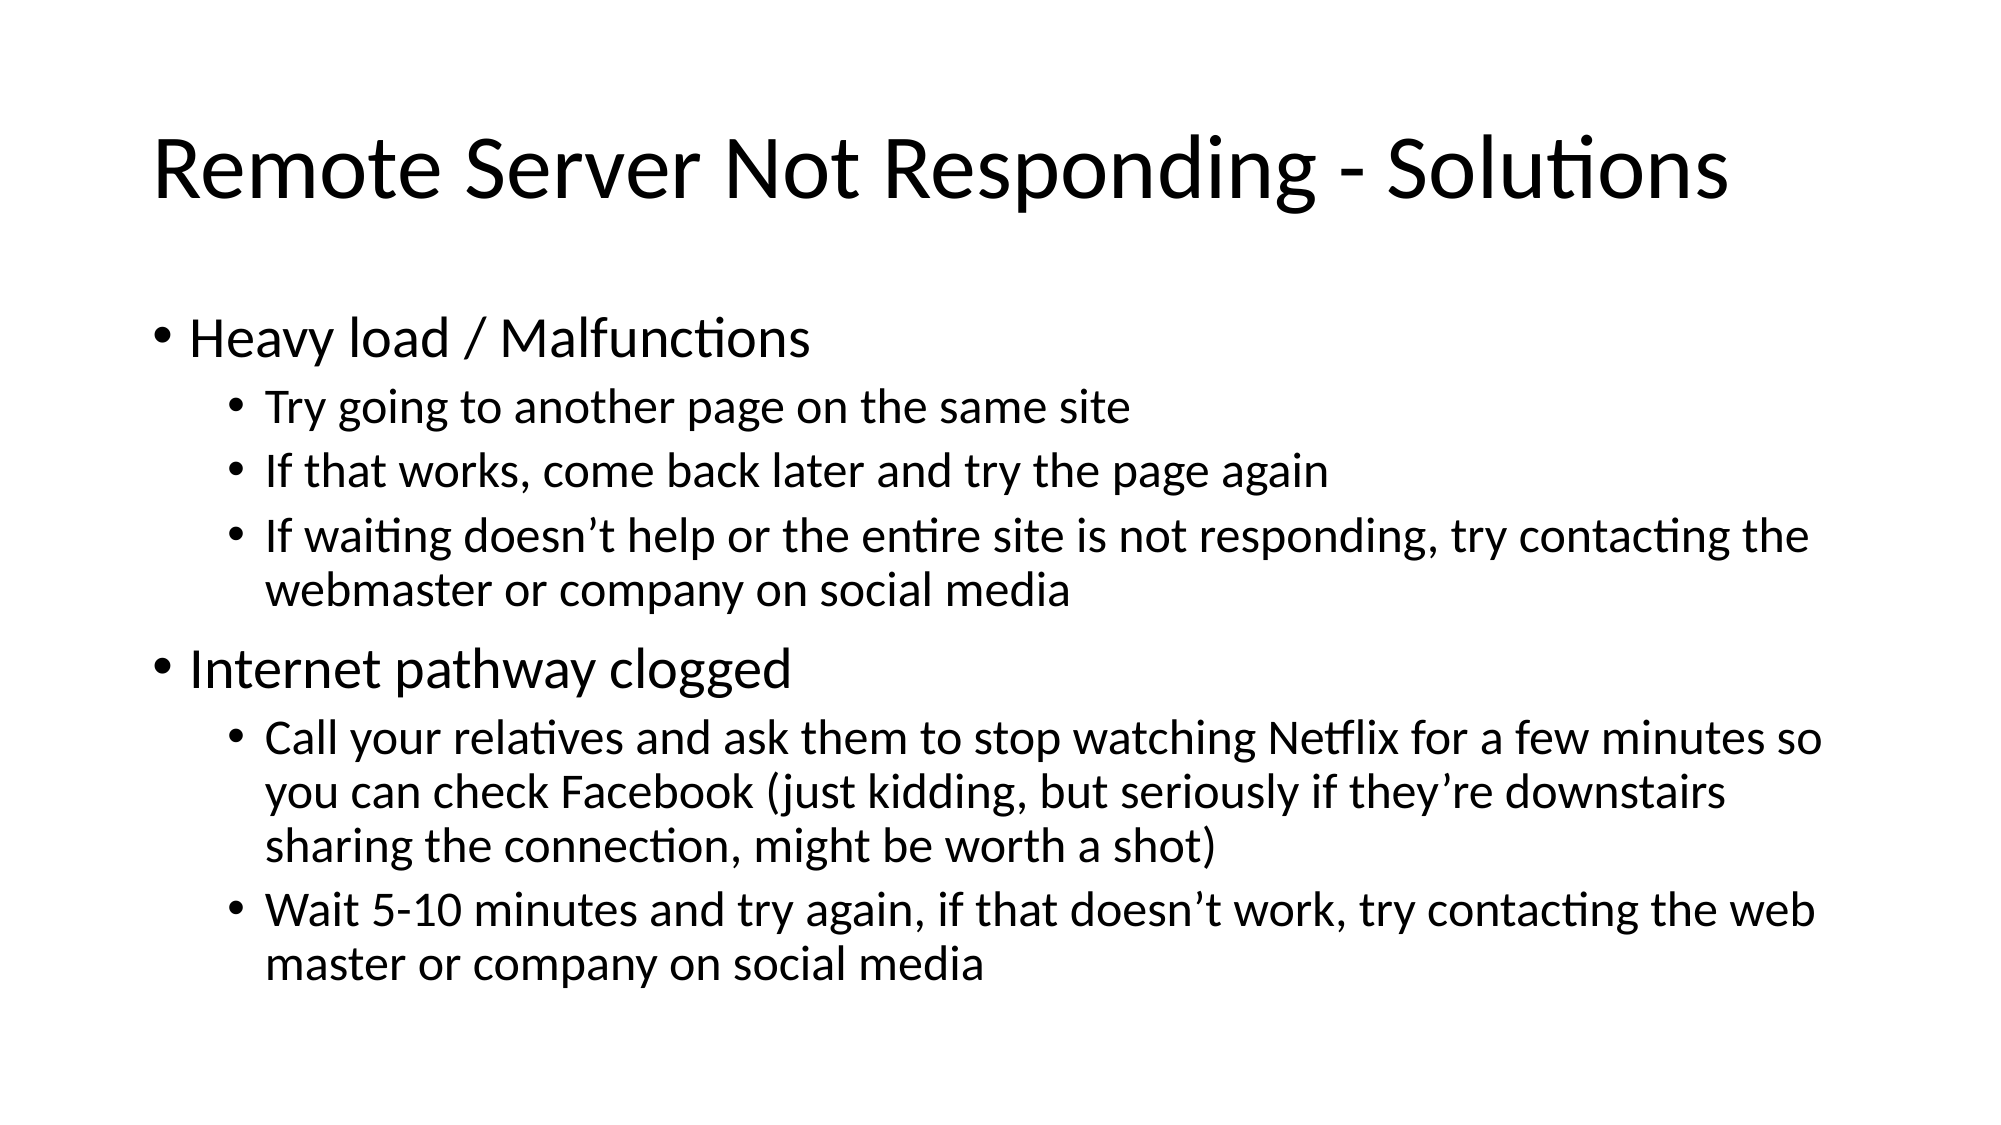

# Remote Server Not Responding - Solutions
Heavy load / Malfunctions
Try going to another page on the same site
If that works, come back later and try the page again
If waiting doesn’t help or the entire site is not responding, try contacting the webmaster or company on social media
Internet pathway clogged
Call your relatives and ask them to stop watching Netflix for a few minutes so you can check Facebook (just kidding, but seriously if they’re downstairs sharing the connection, might be worth a shot)
Wait 5-10 minutes and try again, if that doesn’t work, try contacting the web master or company on social media